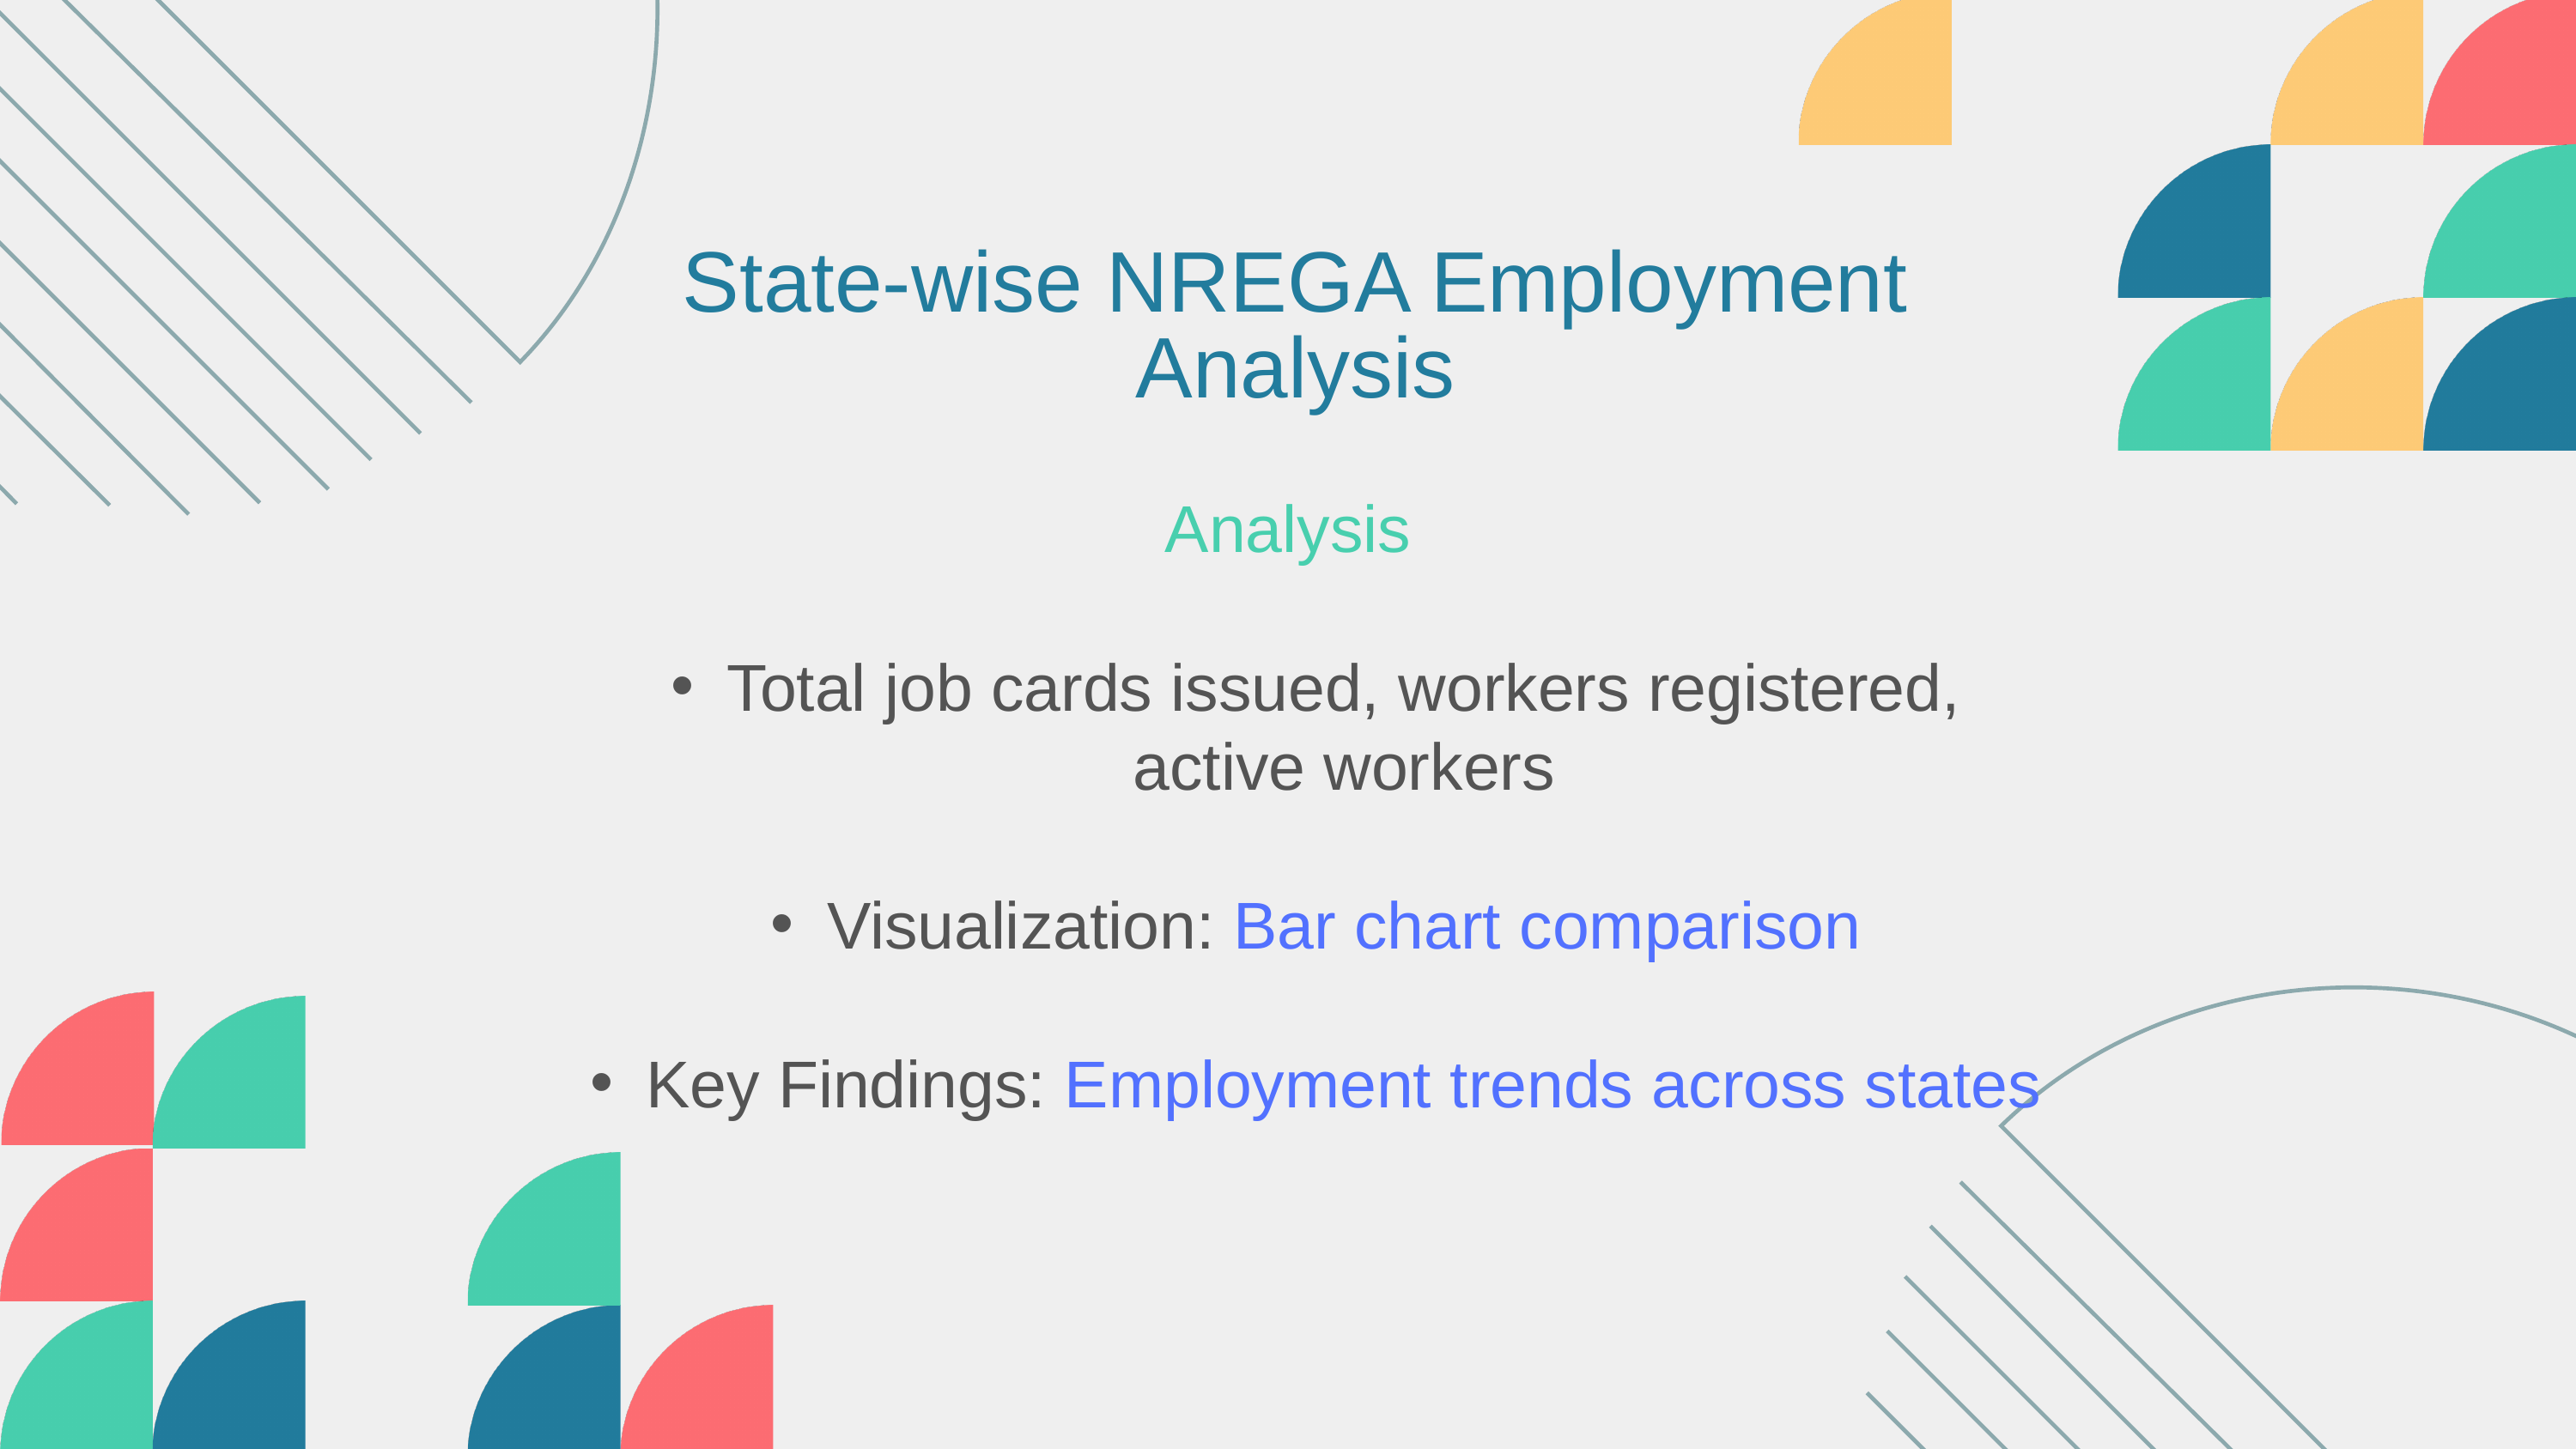

State-wise NREGA Employment Analysis

Analysis

Total job cards issued, workers registered, active workers

Visualization: Bar chart comparison

Key Findings: Employment trends across states